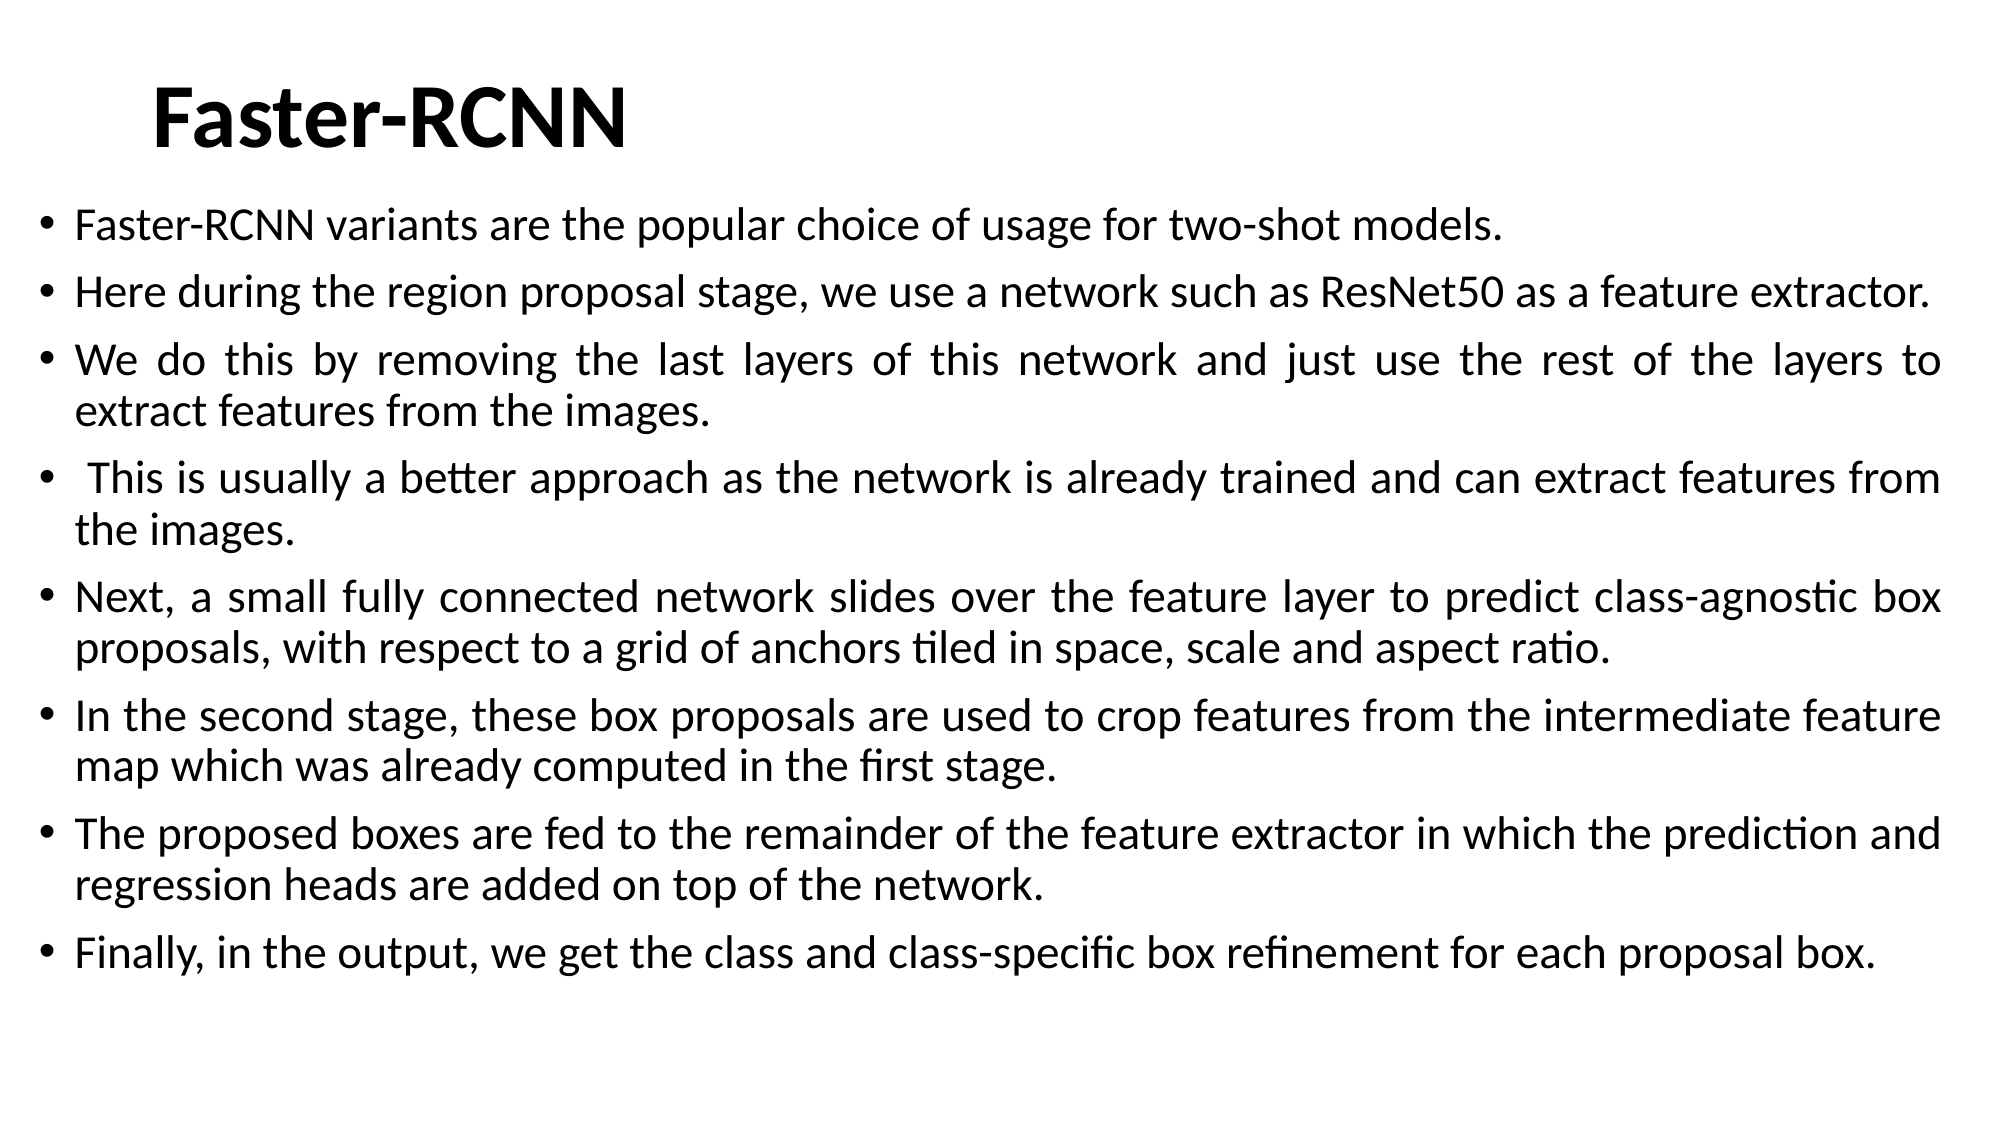

# Faster-RCNN
Faster-RCNN variants are the popular choice of usage for two-shot models.
Here during the region proposal stage, we use a network such as ResNet50 as a feature extractor.
We do this by removing the last layers of this network and just use the rest of the layers to extract features from the images.
 This is usually a better approach as the network is already trained and can extract features from the images.
Next, a small fully connected network slides over the feature layer to predict class-agnostic box proposals, with respect to a grid of anchors tiled in space, scale and aspect ratio.
In the second stage, these box proposals are used to crop features from the intermediate feature map which was already computed in the first stage.
The proposed boxes are fed to the remainder of the feature extractor in which the prediction and regression heads are added on top of the network.
Finally, in the output, we get the class and class-specific box refinement for each proposal box.